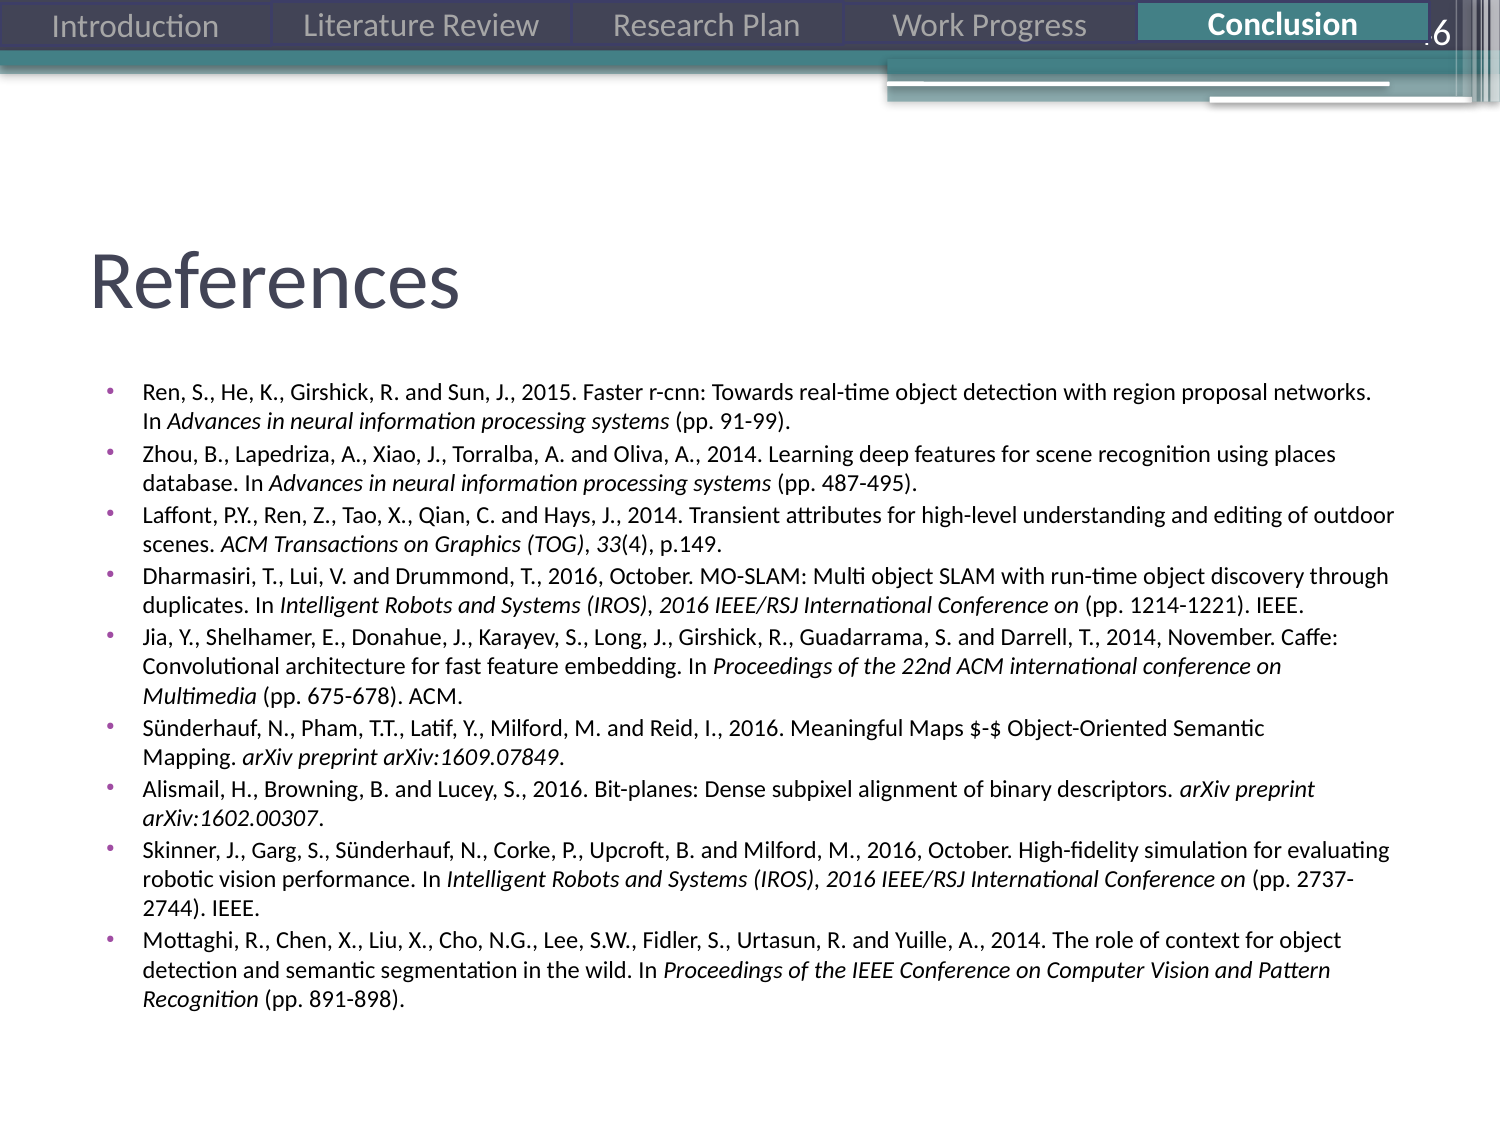

46
# References
Ren, S., He, K., Girshick, R. and Sun, J., 2015. Faster r-cnn: Towards real-time object detection with region proposal networks. In Advances in neural information processing systems (pp. 91-99).
Zhou, B., Lapedriza, A., Xiao, J., Torralba, A. and Oliva, A., 2014. Learning deep features for scene recognition using places database. In Advances in neural information processing systems (pp. 487-495).
Laffont, P.Y., Ren, Z., Tao, X., Qian, C. and Hays, J., 2014. Transient attributes for high-level understanding and editing of outdoor scenes. ACM Transactions on Graphics (TOG), 33(4), p.149.
Dharmasiri, T., Lui, V. and Drummond, T., 2016, October. MO-SLAM: Multi object SLAM with run-time object discovery through duplicates. In Intelligent Robots and Systems (IROS), 2016 IEEE/RSJ International Conference on (pp. 1214-1221). IEEE.
Jia, Y., Shelhamer, E., Donahue, J., Karayev, S., Long, J., Girshick, R., Guadarrama, S. and Darrell, T., 2014, November. Caffe: Convolutional architecture for fast feature embedding. In Proceedings of the 22nd ACM international conference on Multimedia (pp. 675-678). ACM.
Sünderhauf, N., Pham, T.T., Latif, Y., Milford, M. and Reid, I., 2016. Meaningful Maps $-$ Object-Oriented Semantic Mapping. arXiv preprint arXiv:1609.07849.
Alismail, H., Browning, B. and Lucey, S., 2016. Bit-planes: Dense subpixel alignment of binary descriptors. arXiv preprint arXiv:1602.00307.
Skinner, J., Garg, S., Sünderhauf, N., Corke, P., Upcroft, B. and Milford, M., 2016, October. High-fidelity simulation for evaluating robotic vision performance. In Intelligent Robots and Systems (IROS), 2016 IEEE/RSJ International Conference on (pp. 2737-2744). IEEE.
Mottaghi, R., Chen, X., Liu, X., Cho, N.G., Lee, S.W., Fidler, S., Urtasun, R. and Yuille, A., 2014. The role of context for object detection and semantic segmentation in the wild. In Proceedings of the IEEE Conference on Computer Vision and Pattern Recognition (pp. 891-898).